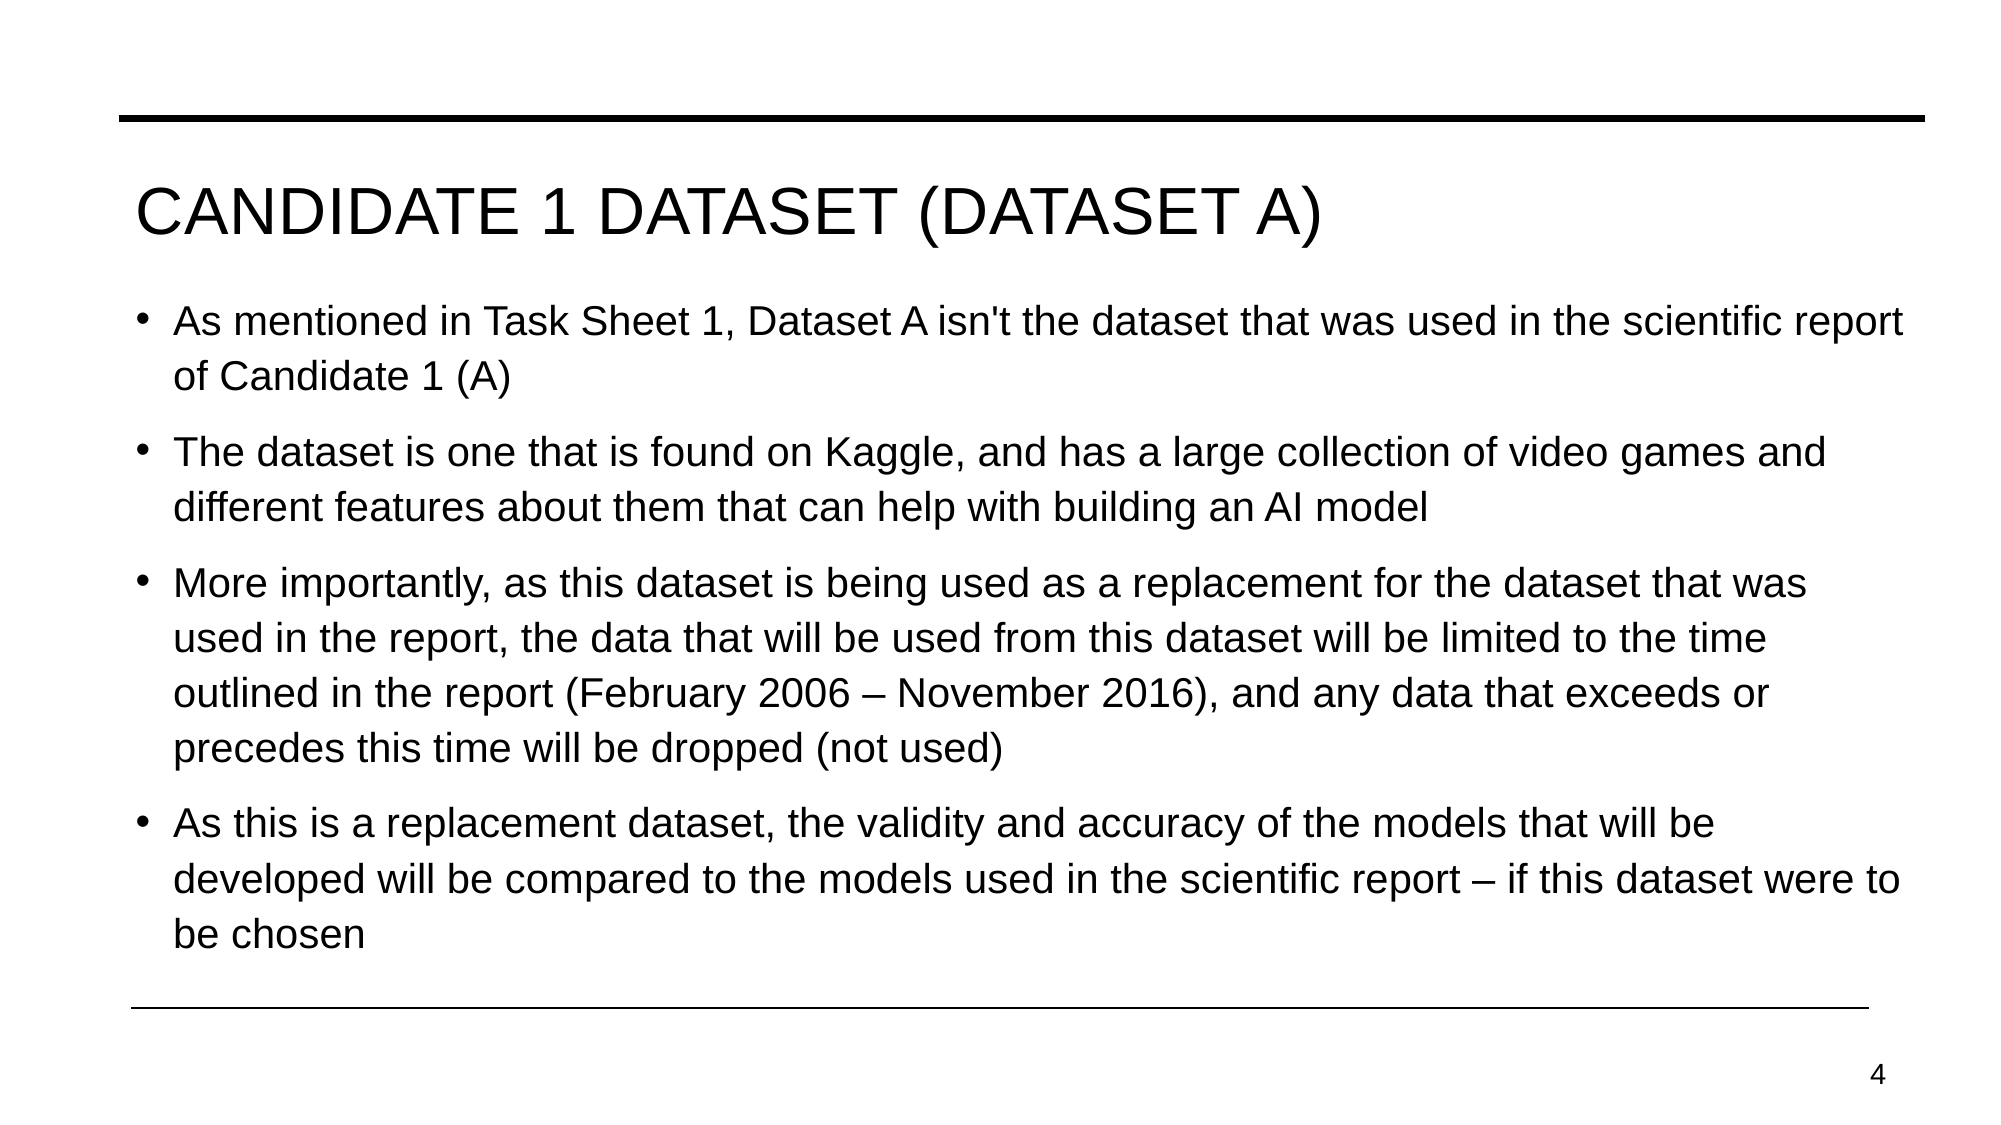

# Candidate 1 Dataset (Dataset A)
As mentioned in Task Sheet 1, Dataset A isn't the dataset that was used in the scientific report of Candidate 1 (A)
The dataset is one that is found on Kaggle, and has a large collection of video games and different features about them that can help with building an AI model
More importantly, as this dataset is being used as a replacement for the dataset that was used in the report, the data that will be used from this dataset will be limited to the time outlined in the report (February 2006 – November 2016), and any data that exceeds or precedes this time will be dropped (not used)
As this is a replacement dataset, the validity and accuracy of the models that will be developed will be compared to the models used in the scientific report – if this dataset were to be chosen
4